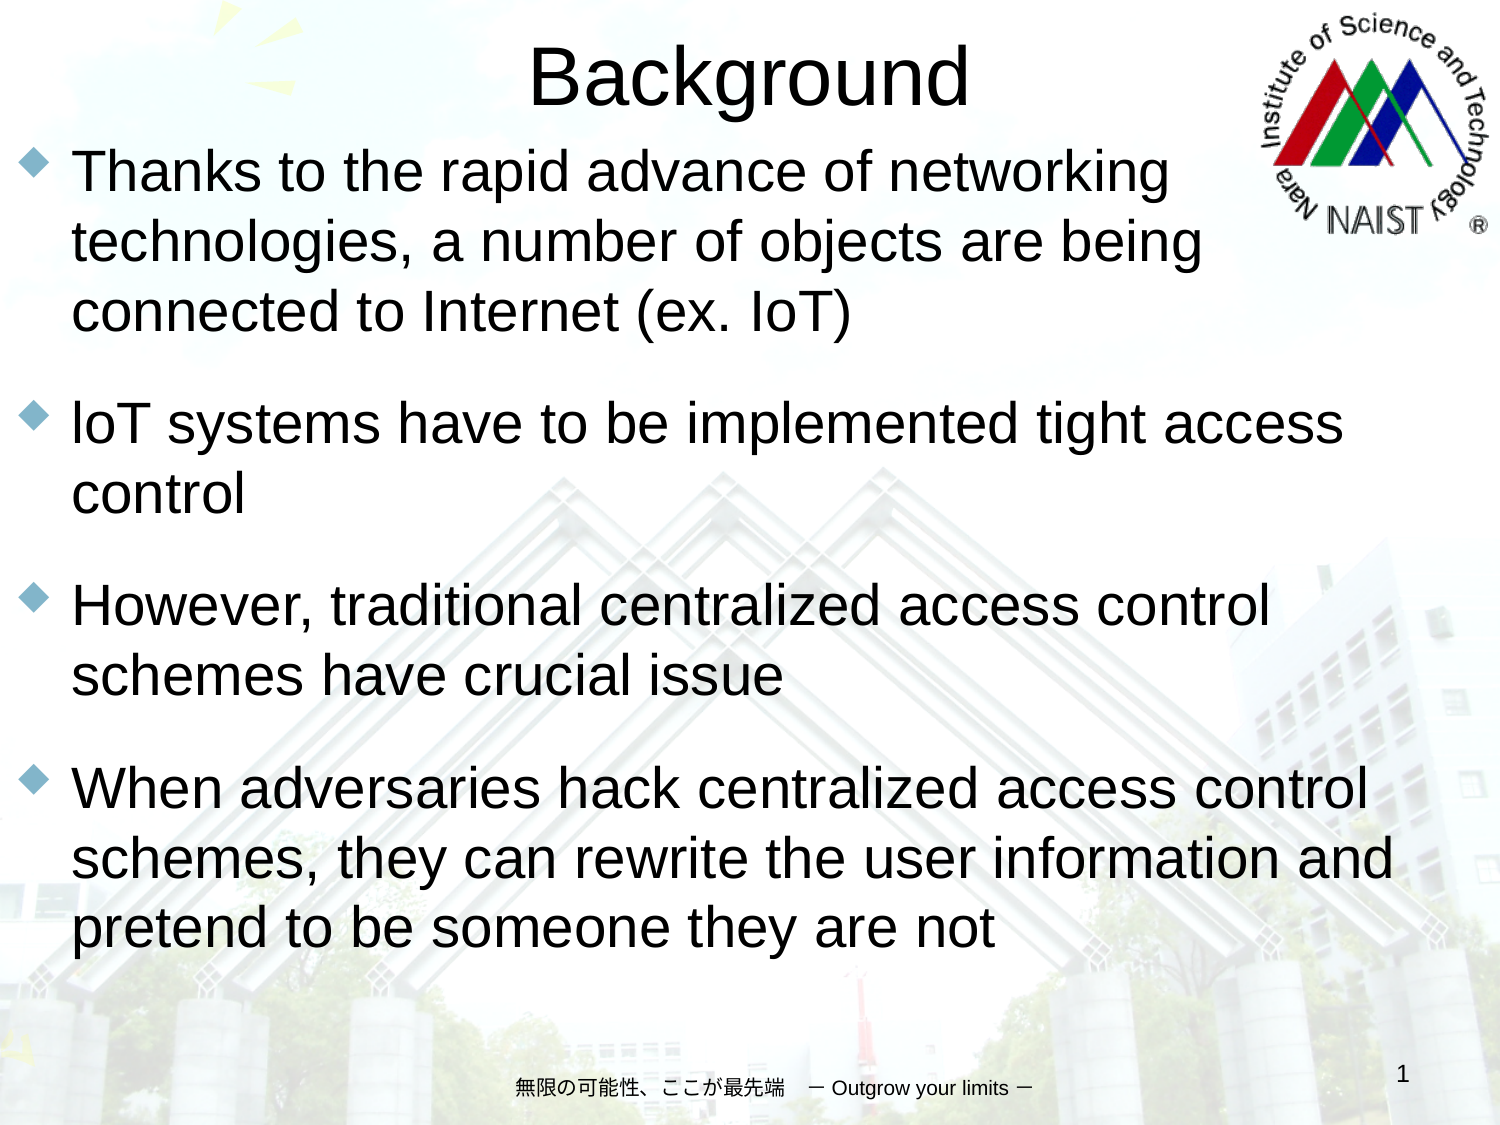

# Background
Thanks to the rapid advance of networking technologies, a number of objects are being connected to Internet (ex. IoT)

loT systems have to be implemented tight access control

However, traditional centralized access control schemes have crucial issue

When adversaries hack centralized access control schemes, they can rewrite the user information and pretend to be someone they are not
1